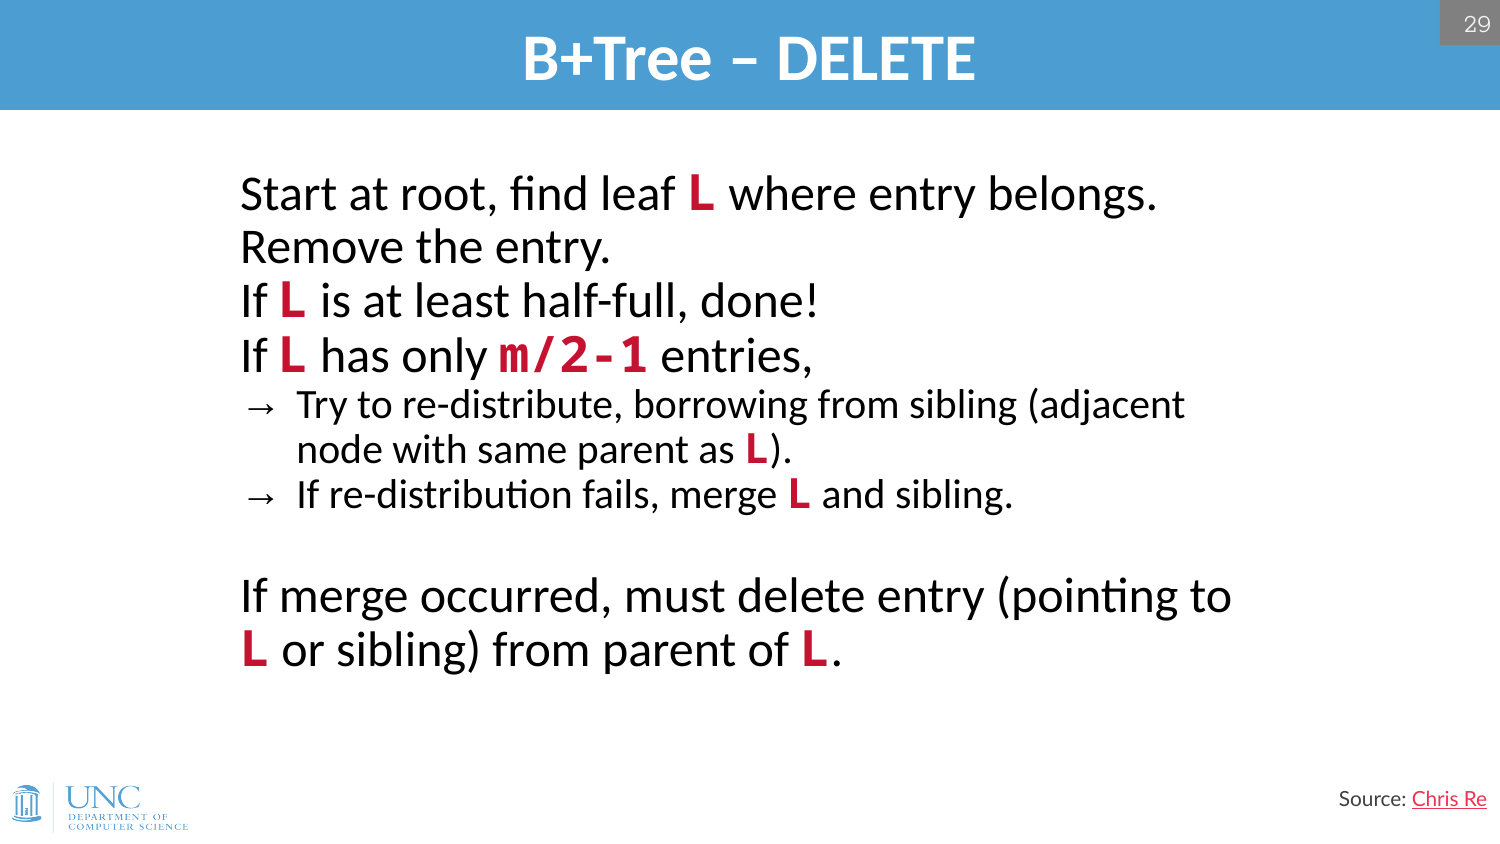

29
# B+Tree – DELETE
Start at root, find leaf L where entry belongs.
Remove the entry.
If L is at least half-full, done!
If L has only m/2-1 entries,
Try to re-distribute, borrowing from sibling (adjacent node with same parent as L).
If re-distribution fails, merge L and sibling.

If merge occurred, must delete entry (pointing to L or sibling) from parent of L.
Source: Chris Re